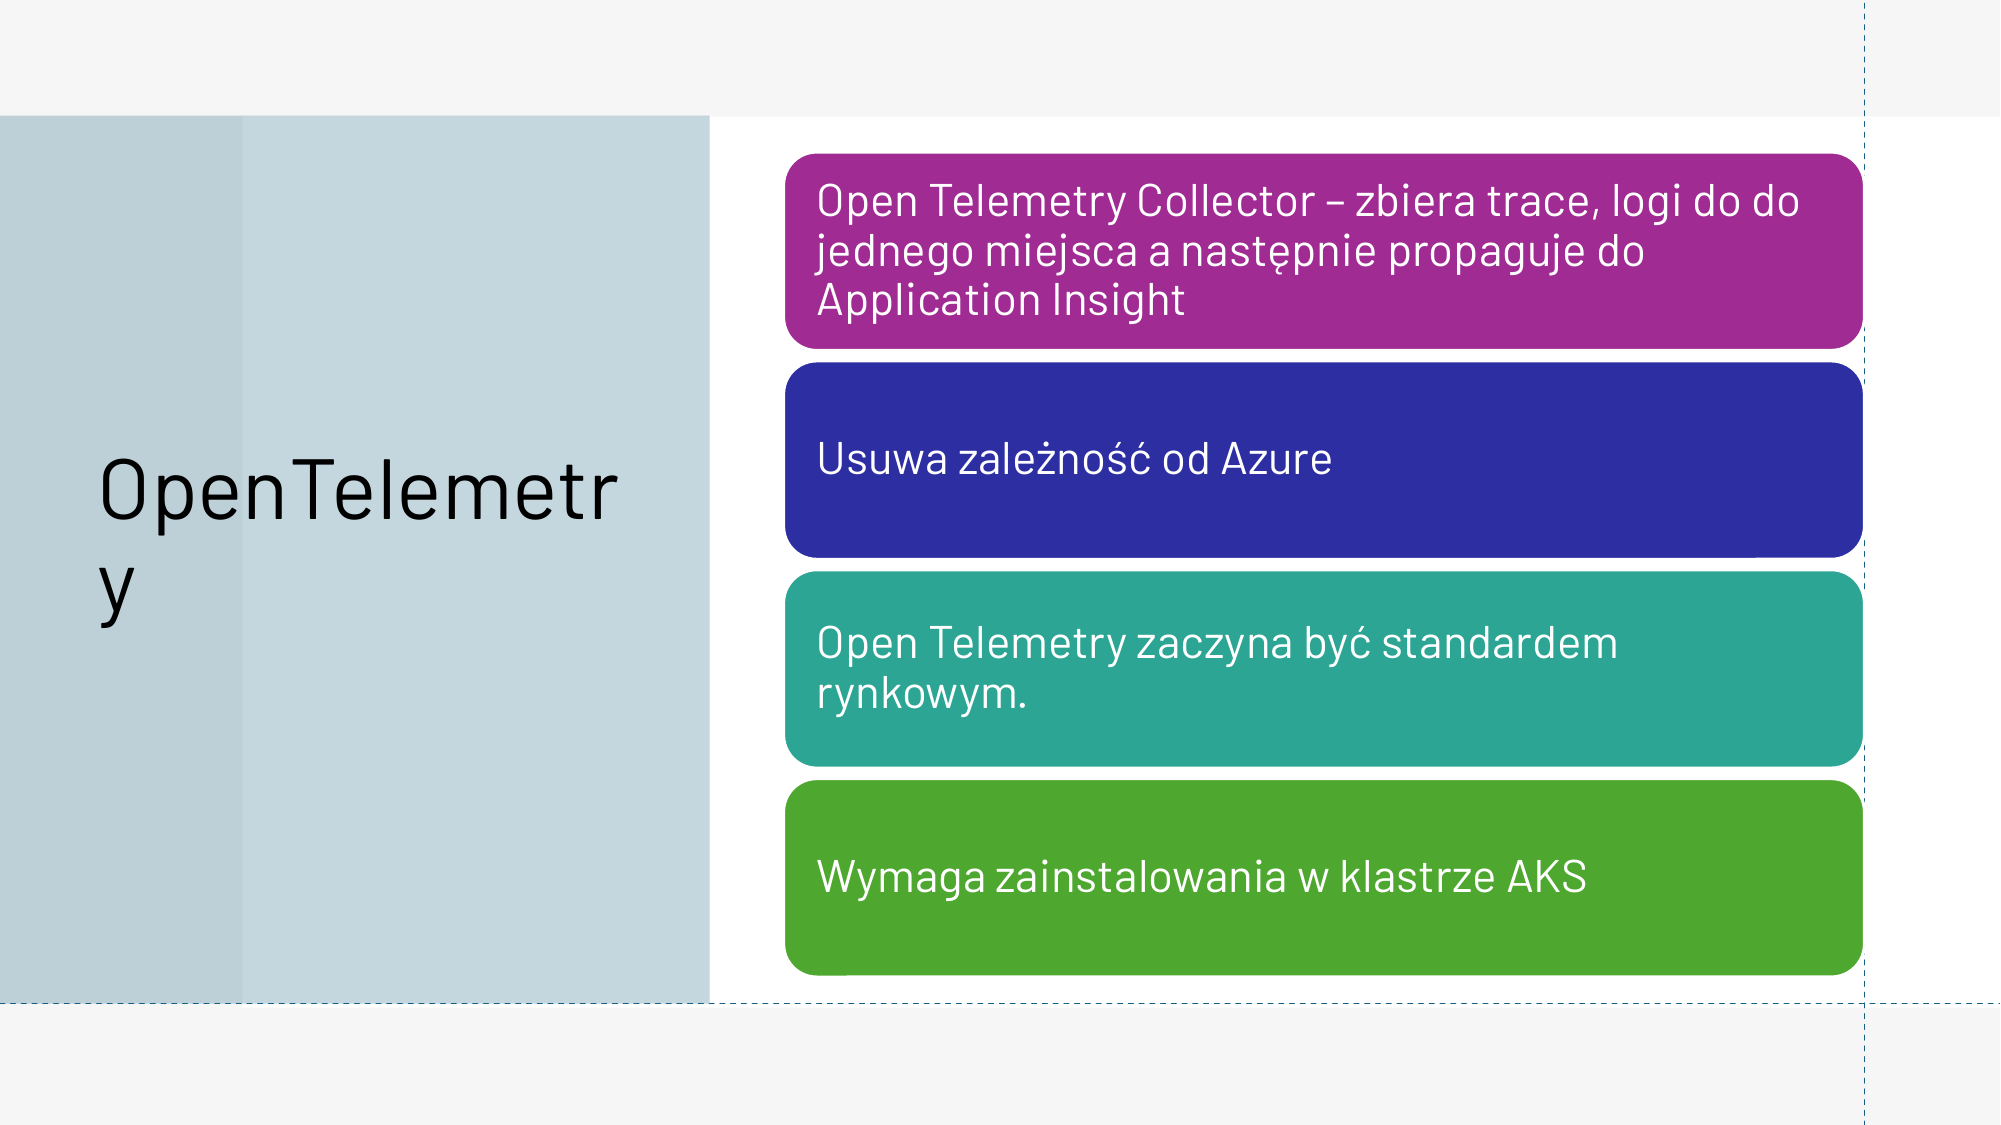

# OpenTelemetry

Open Telemetry Collector – zbiera trace, logi do do jednego miejsca a następnie propaguje do Application Insight
Usuwa zależność od Azure
Open Telemetry zaczyna być standardem rynkowym.
Wymaga zainstalowania w klastrze AKS